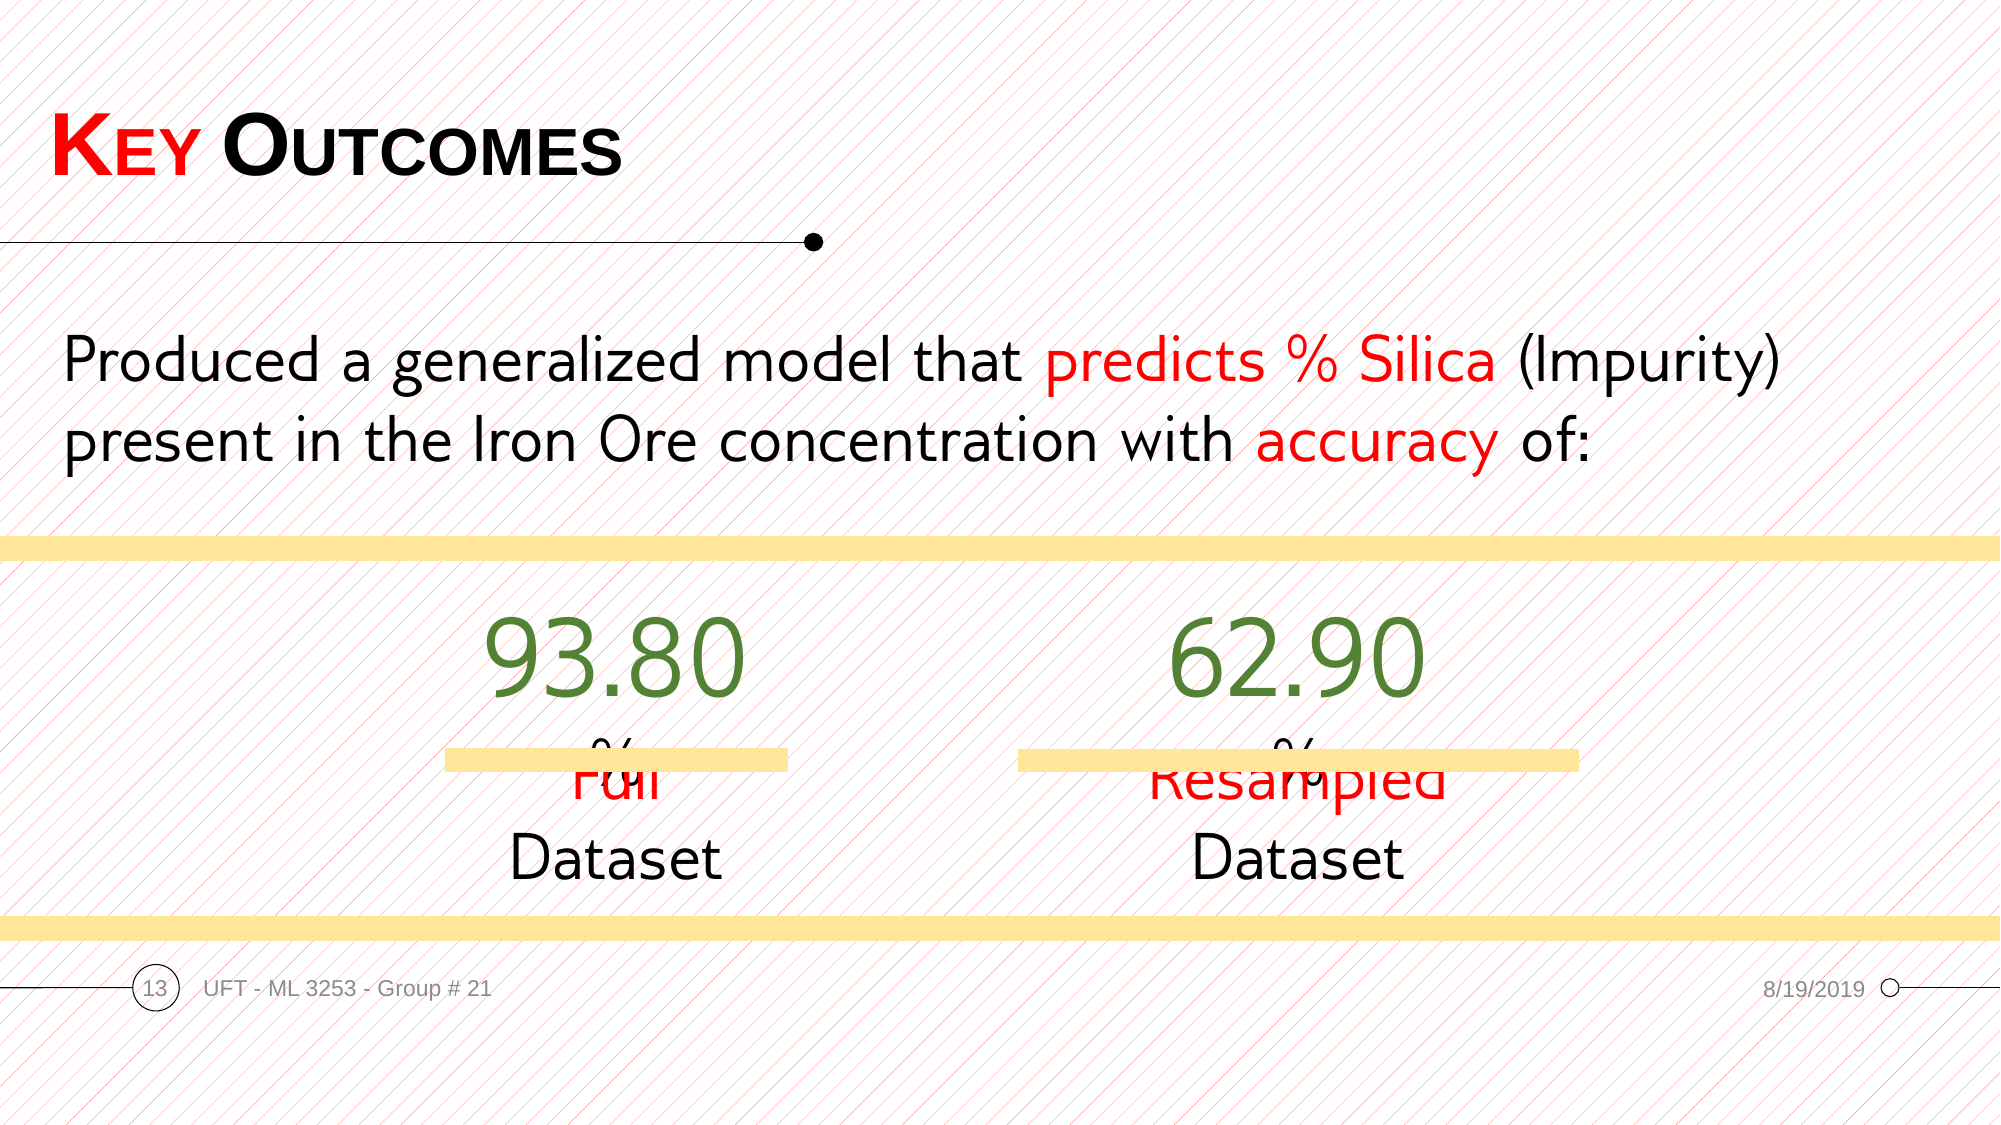

# KEY OUTCOMES
Produced a generalized model that predicts % Silica (Impurity) present in the Iron Ore concentration with accuracy of:

62.90 %
93.80 %

Full Dataset
Resampled Dataset

13
UFT - ML 3253 - Group # 21
8/19/2019